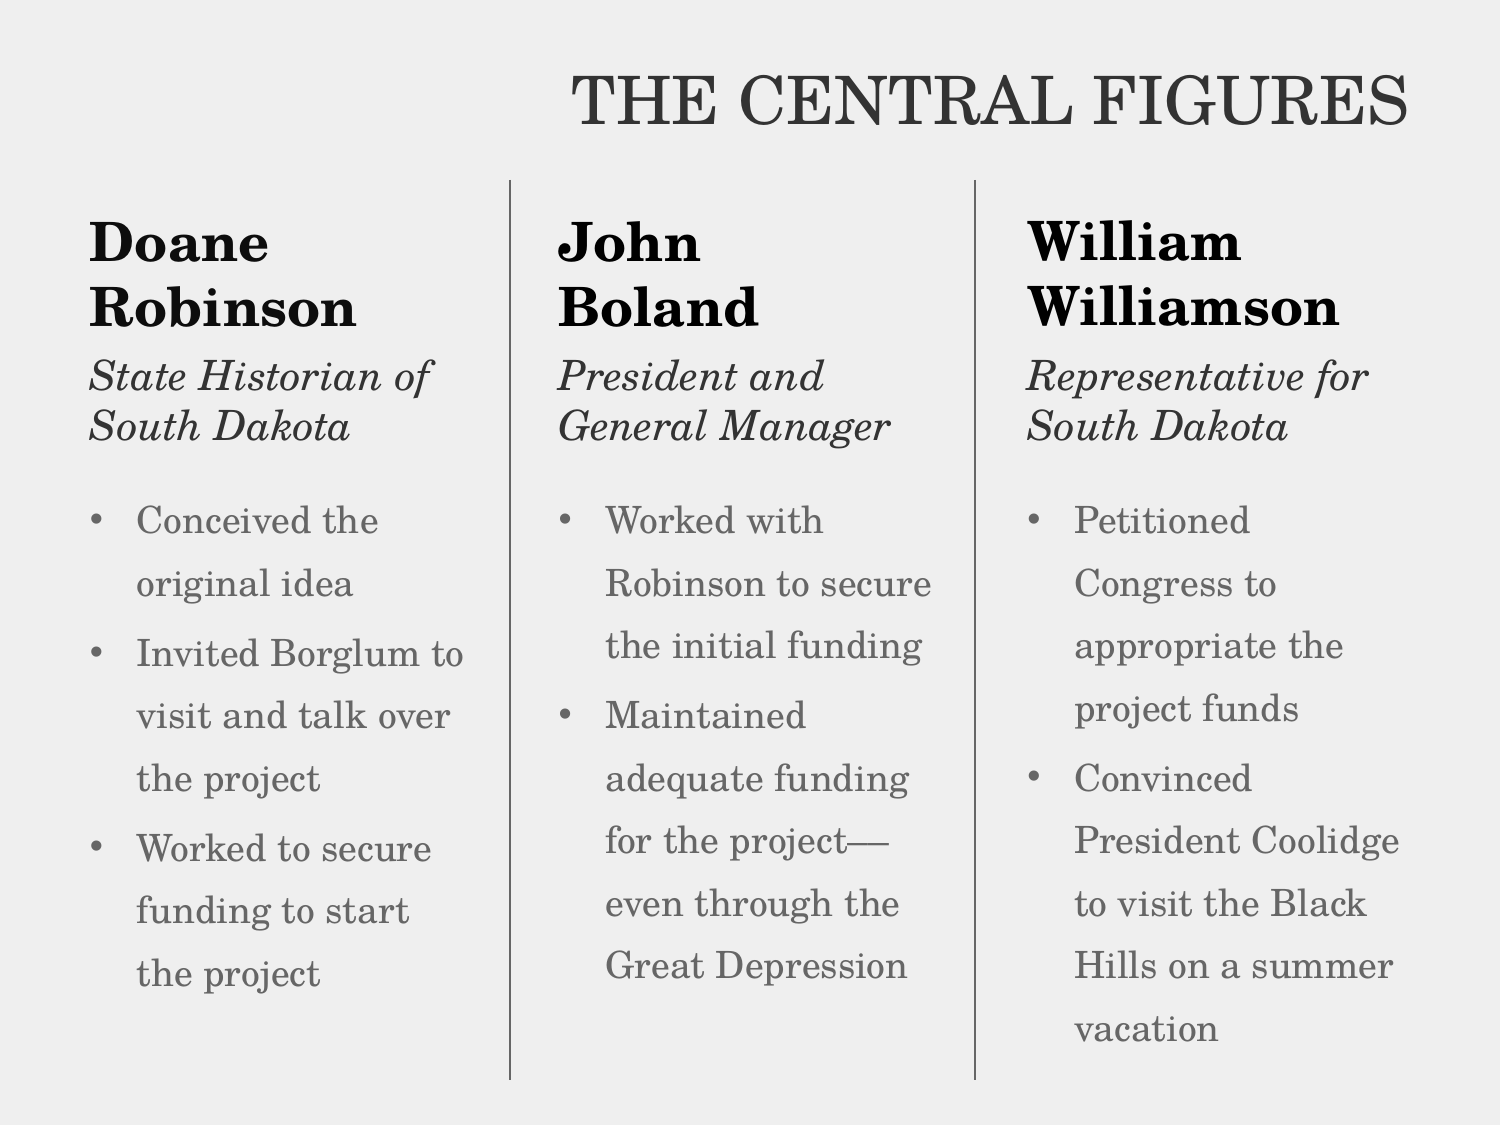

# The Central Figures
William Williamson
Doane Robinson
John Boland
State Historian of South Dakota
President and General Manager
Representative for South Dakota
Conceived the original idea
Invited Borglum to visit and talk over the project
Worked to secure funding to start the project
Worked with Robinson to secure the initial funding
Maintained adequate funding for the project––even through the Great Depression
Petitioned Congress to appropriate the project funds
Convinced President Coolidge to visit the Black Hills on a summer vacation